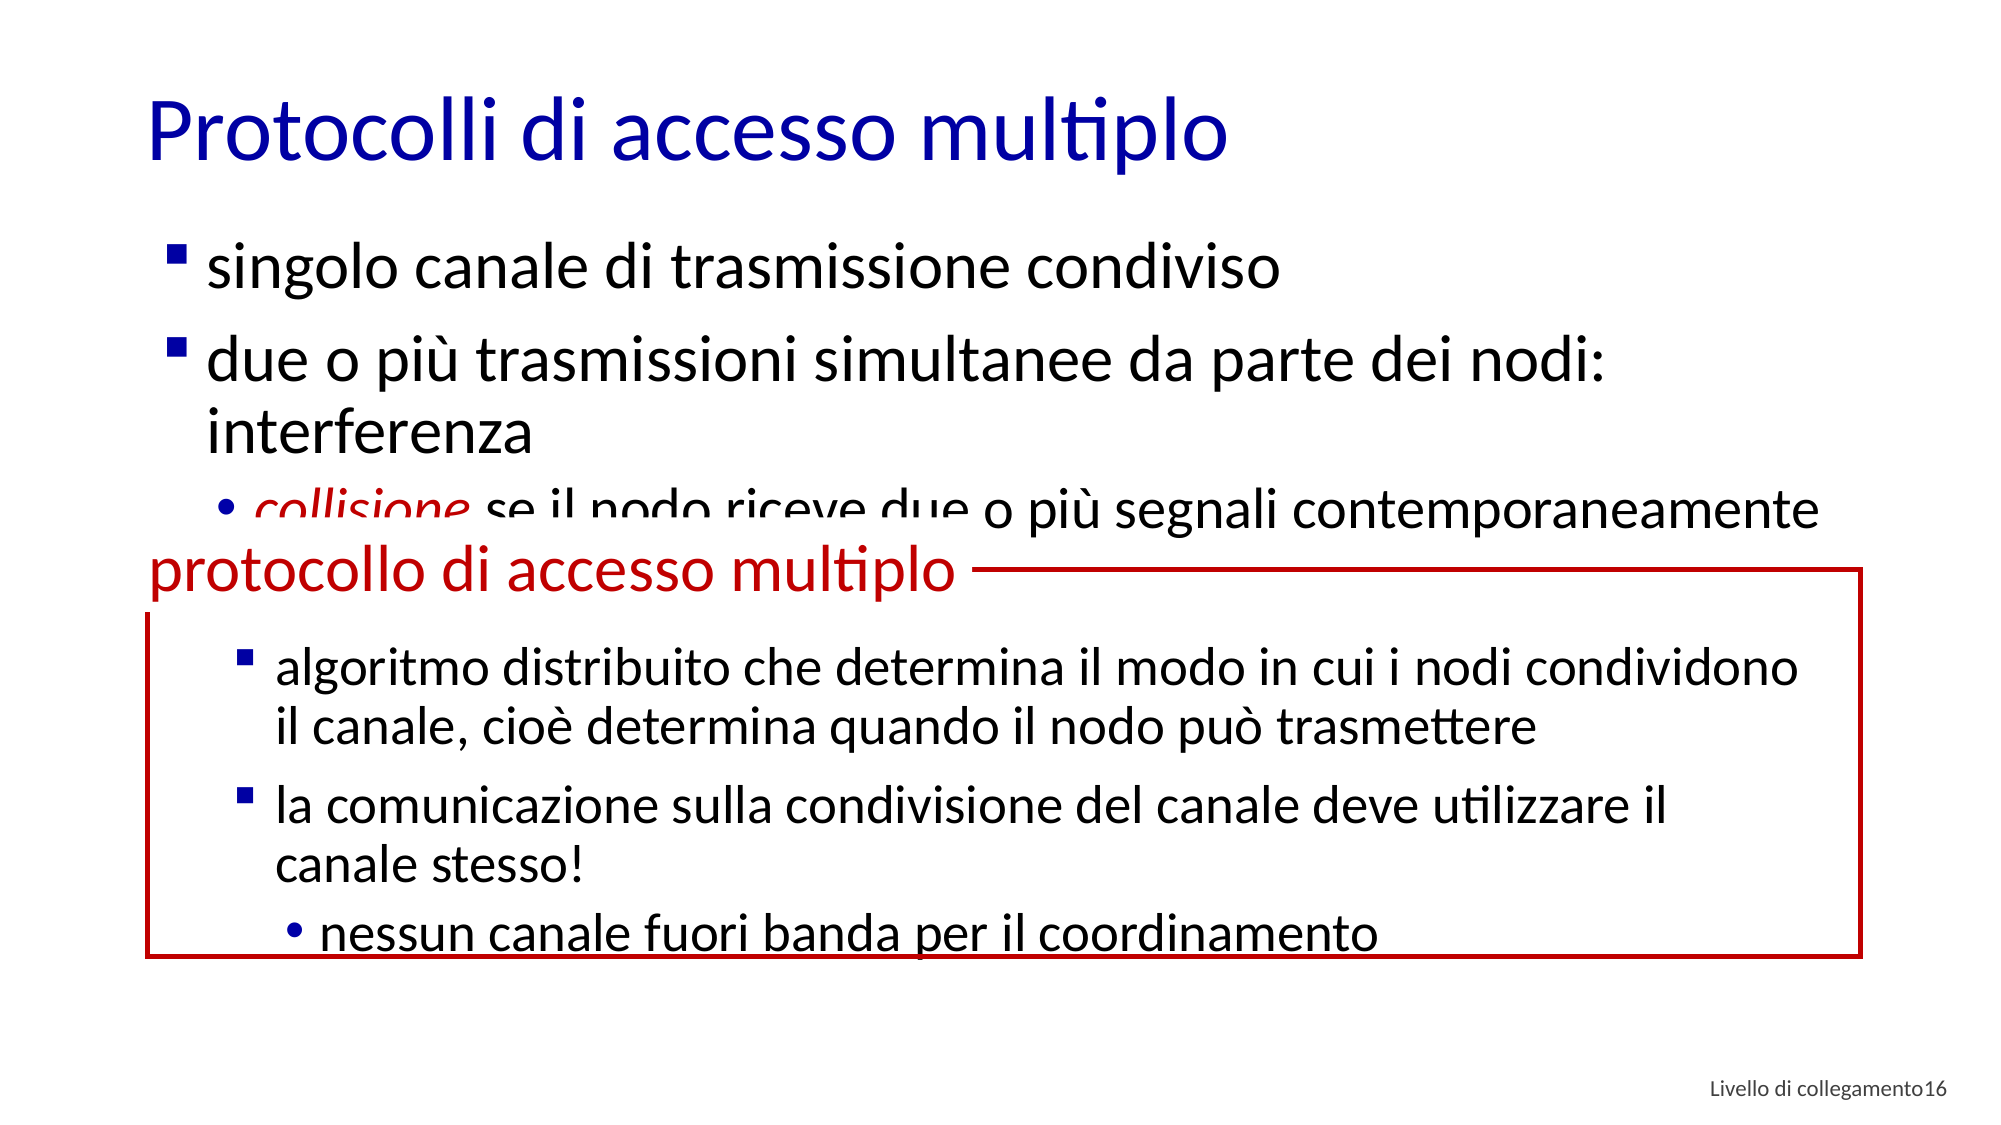

# Protocolli di accesso multiplo
singolo canale di trasmissione condiviso
due o più trasmissioni simultanee da parte dei nodi: interferenza
collisione se il nodo riceve due o più segnali contemporaneamente
protocollo di accesso multiplo

algoritmo distribuito che determina il modo in cui i nodi condividono il canale, cioè determina quando il nodo può trasmettere
la comunicazione sulla condivisione del canale deve utilizzare il canale stesso!
nessun canale fuori banda per il coordinamento
Livello di collegamento16